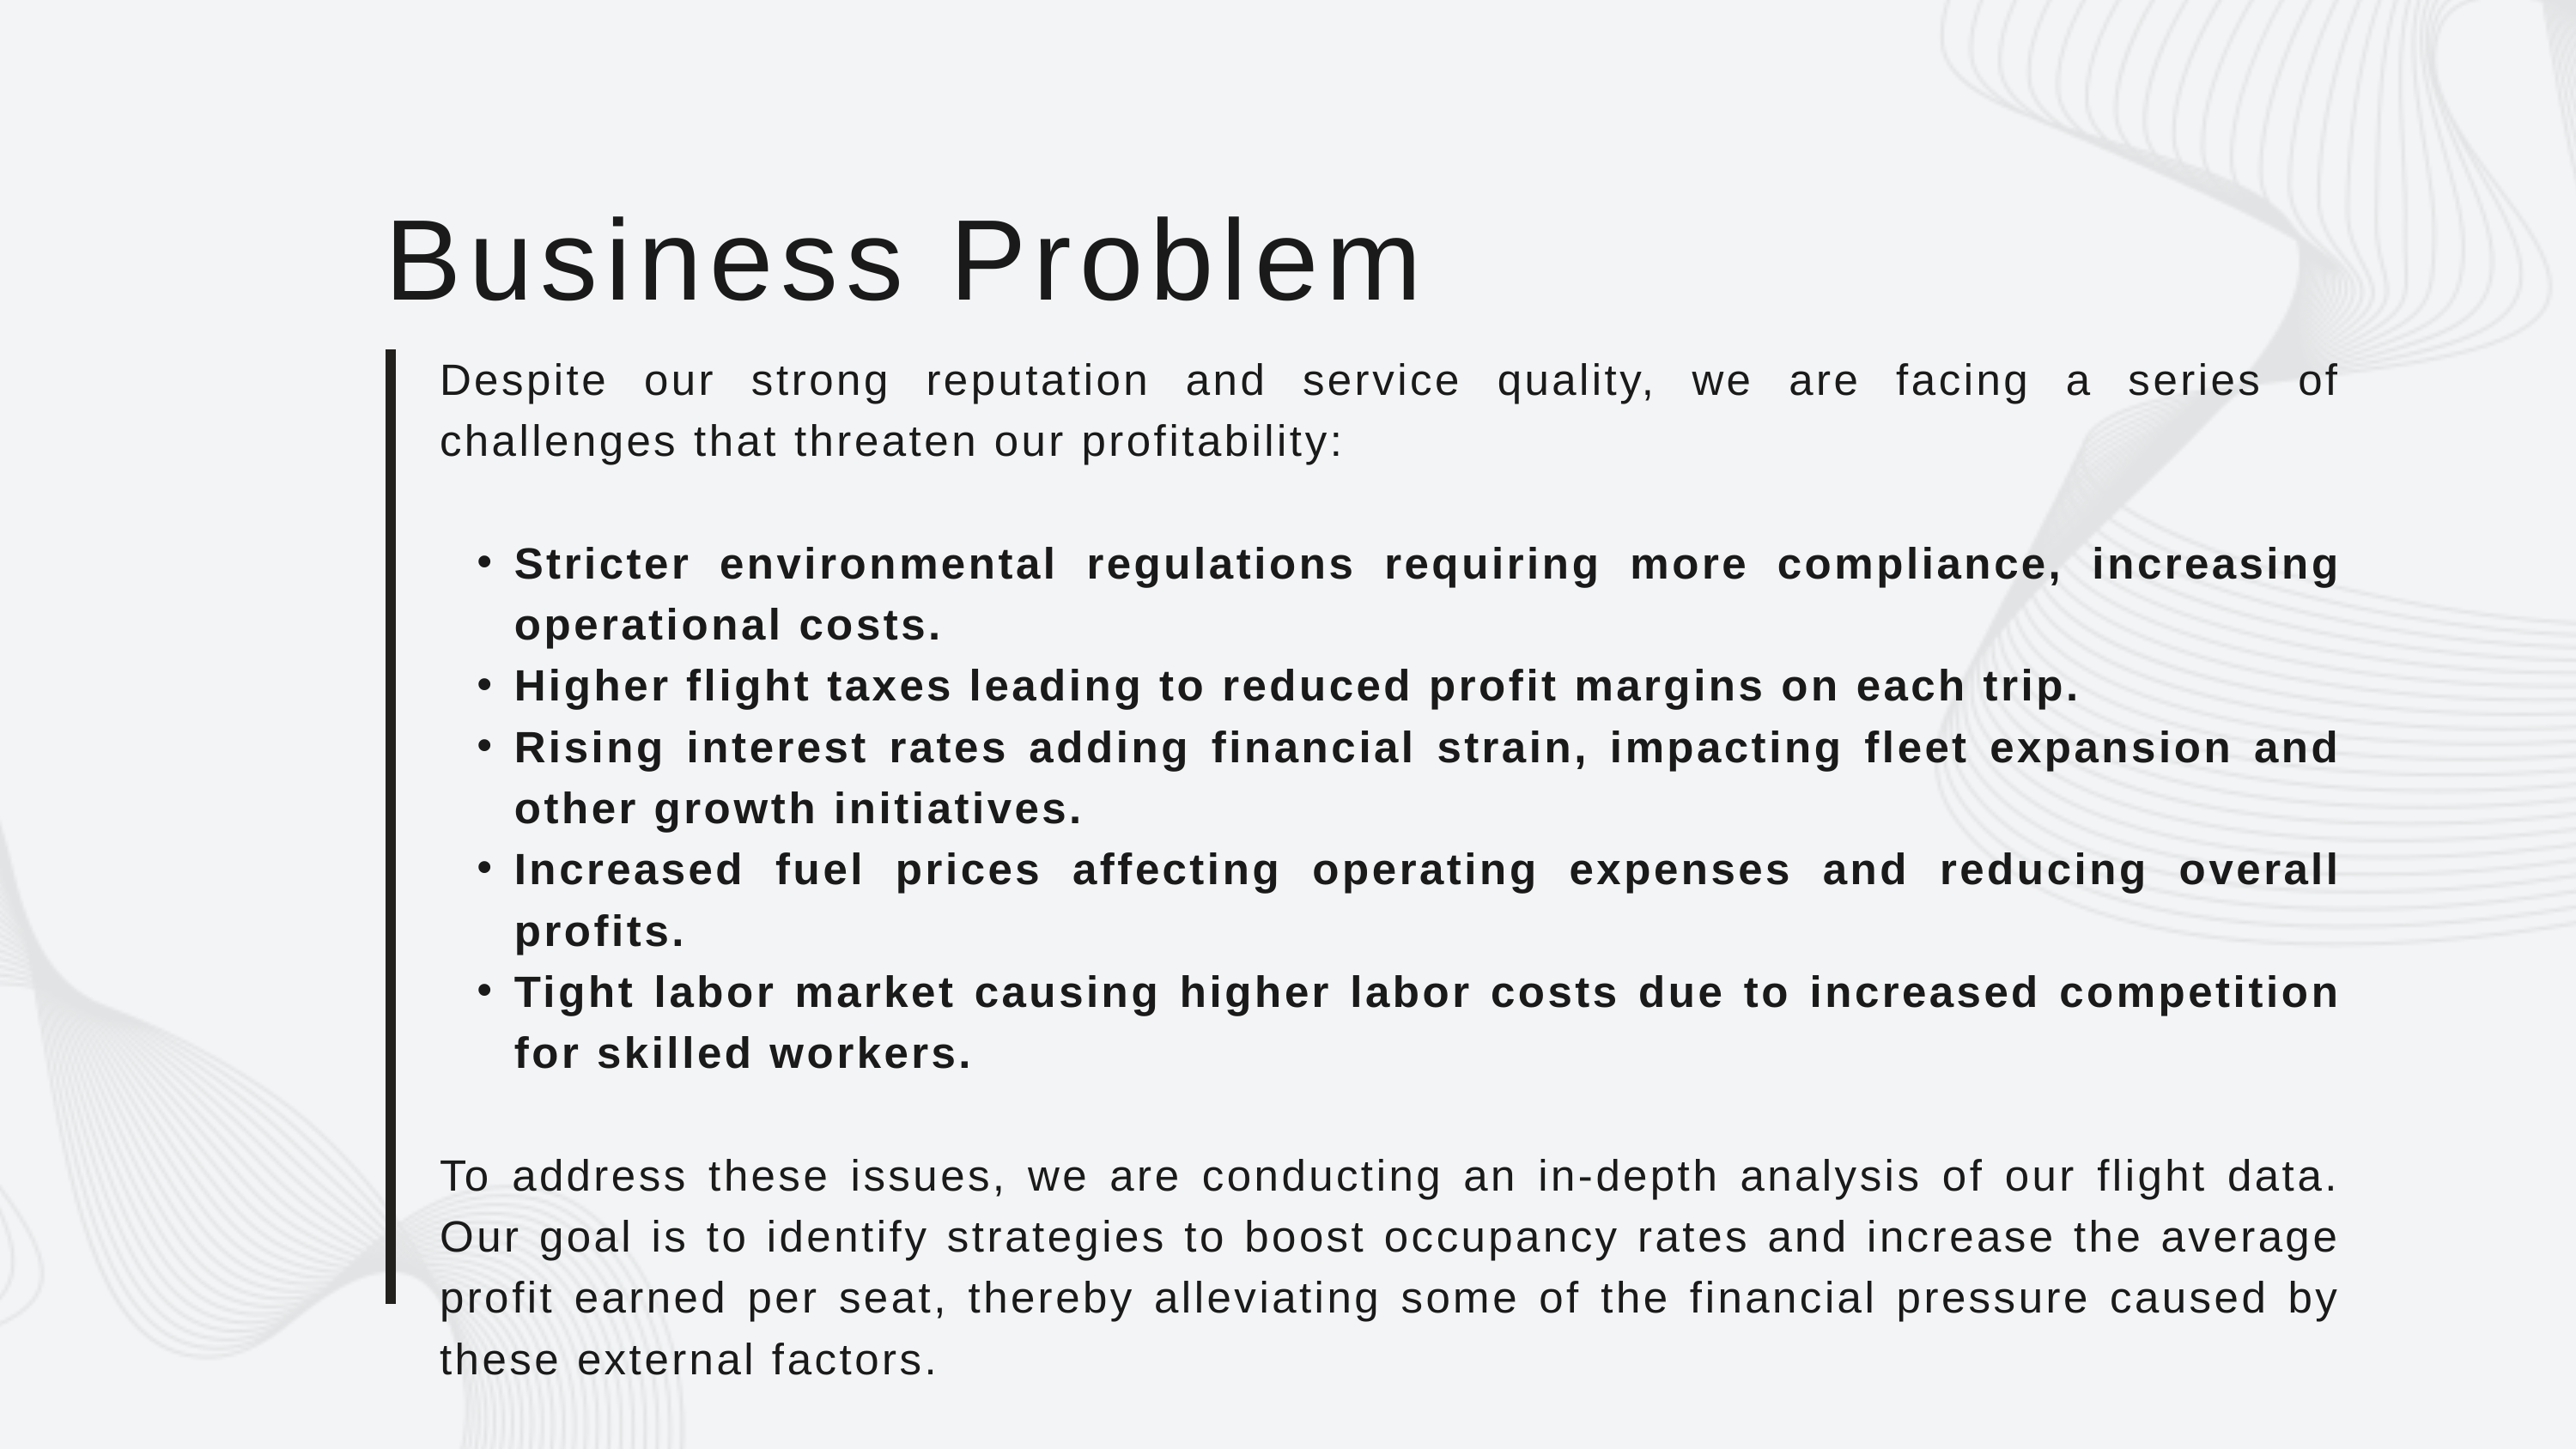

Business Problem
Despite our strong reputation and service quality, we are facing a series of challenges that threaten our profitability:

Stricter environmental regulations requiring more compliance, increasing operational costs.
Higher flight taxes leading to reduced profit margins on each trip.
Rising interest rates adding financial strain, impacting fleet expansion and other growth initiatives.
Increased fuel prices affecting operating expenses and reducing overall profits.
Tight labor market causing higher labor costs due to increased competition for skilled workers.

To address these issues, we are conducting an in-depth analysis of our flight data. Our goal is to identify strategies to boost occupancy rates and increase the average profit earned per seat, thereby alleviating some of the financial pressure caused by these external factors.